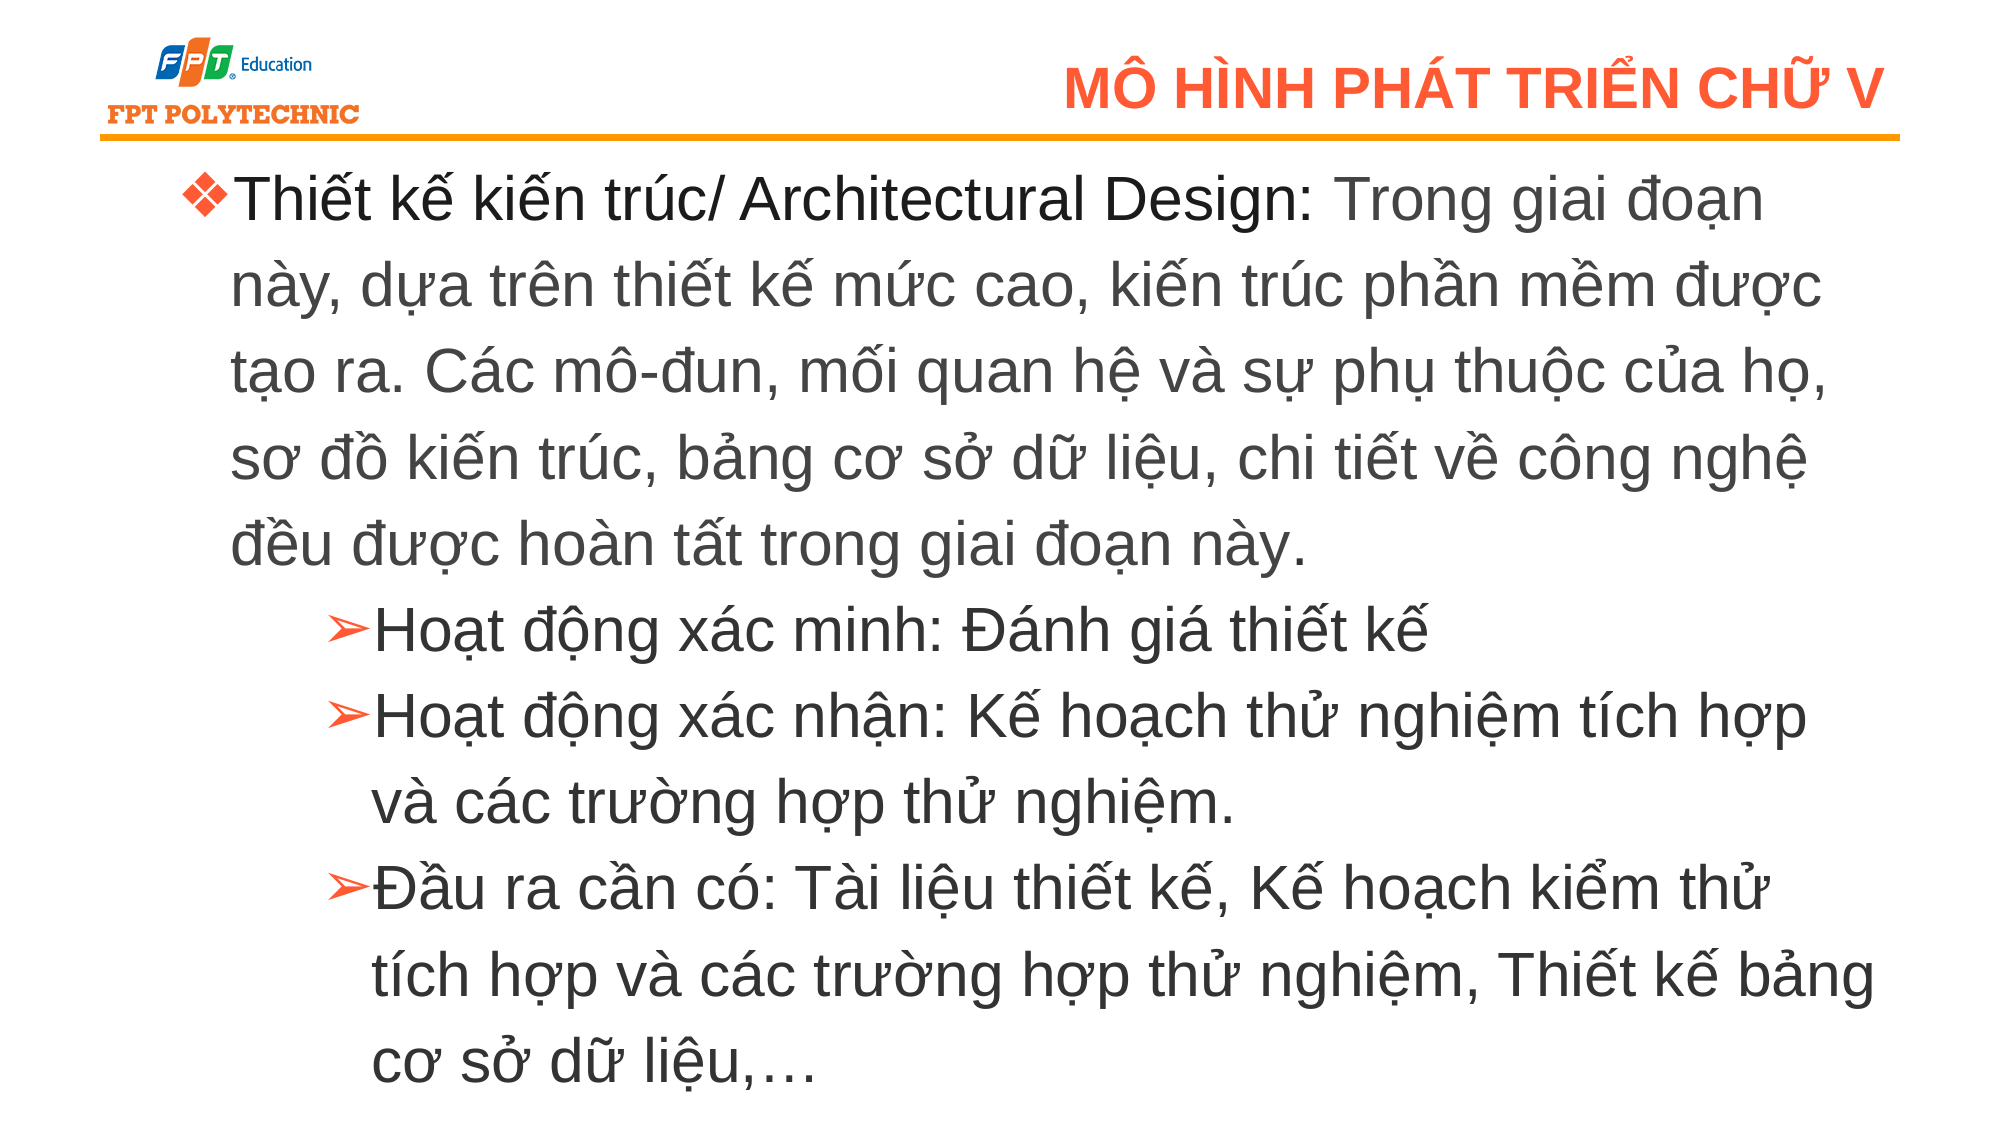

# Mô hình phát triển chữ v
Thiết kế kiến trúc/ Architectural Design: Trong giai đoạn này, dựa trên thiết kế mức cao, kiến trúc phần mềm được tạo ra. Các mô-đun, mối quan hệ và sự phụ thuộc của họ, sơ đồ kiến trúc, bảng cơ sở dữ liệu, chi tiết về công nghệ đều được hoàn tất trong giai đoạn này.
Hoạt động xác minh: Đánh giá thiết kế
Hoạt động xác nhận: Kế hoạch thử nghiệm tích hợp và các trường hợp thử nghiệm.
Đầu ra cần có: Tài liệu thiết kế, Kế hoạch kiểm thử tích hợp và các trường hợp thử nghiệm, Thiết kế bảng cơ sở dữ liệu,…